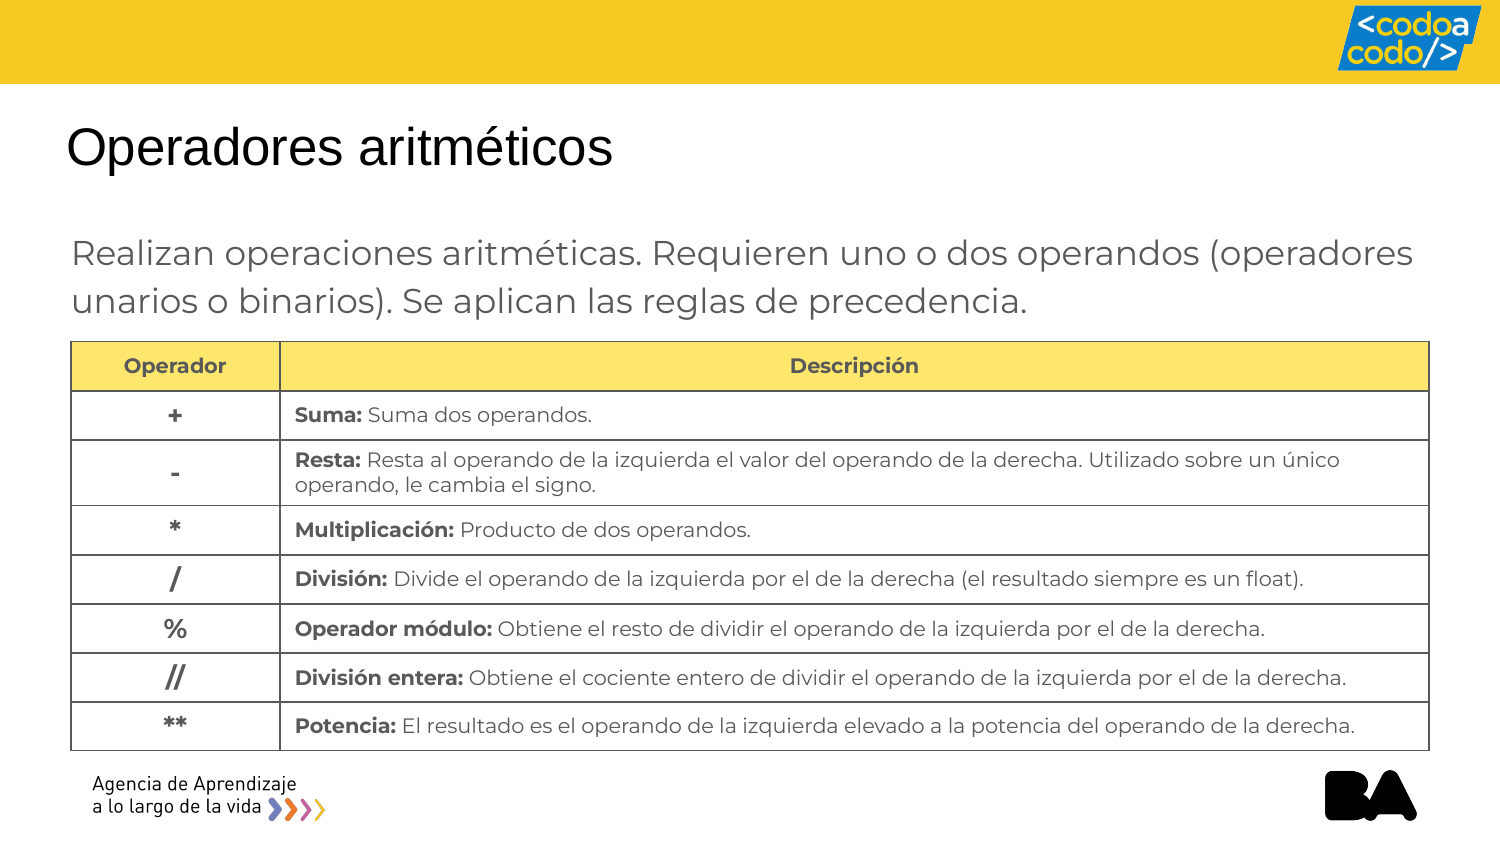

# Operadores aritméticos
Realizan operaciones aritméticas. Requieren uno o dos operandos (operadores unarios o binarios). Se aplican las reglas de precedencia.

| Operador | Descripción |
| --- | --- |
| + | Suma: Suma dos operandos. |
| - | Resta: Resta al operando de la izquierda el valor del operando de la derecha. Utilizado sobre un único operando, le cambia el signo. |
| \* | Multiplicación: Producto de dos operandos. |
| / | División: Divide el operando de la izquierda por el de la derecha (el resultado siempre es un float). |
| % | Operador módulo: Obtiene el resto de dividir el operando de la izquierda por el de la derecha. |
| // | División entera: Obtiene el cociente entero de dividir el operando de la izquierda por el de la derecha. |
| \*\* | Potencia: El resultado es el operando de la izquierda elevado a la potencia del operando de la derecha. |